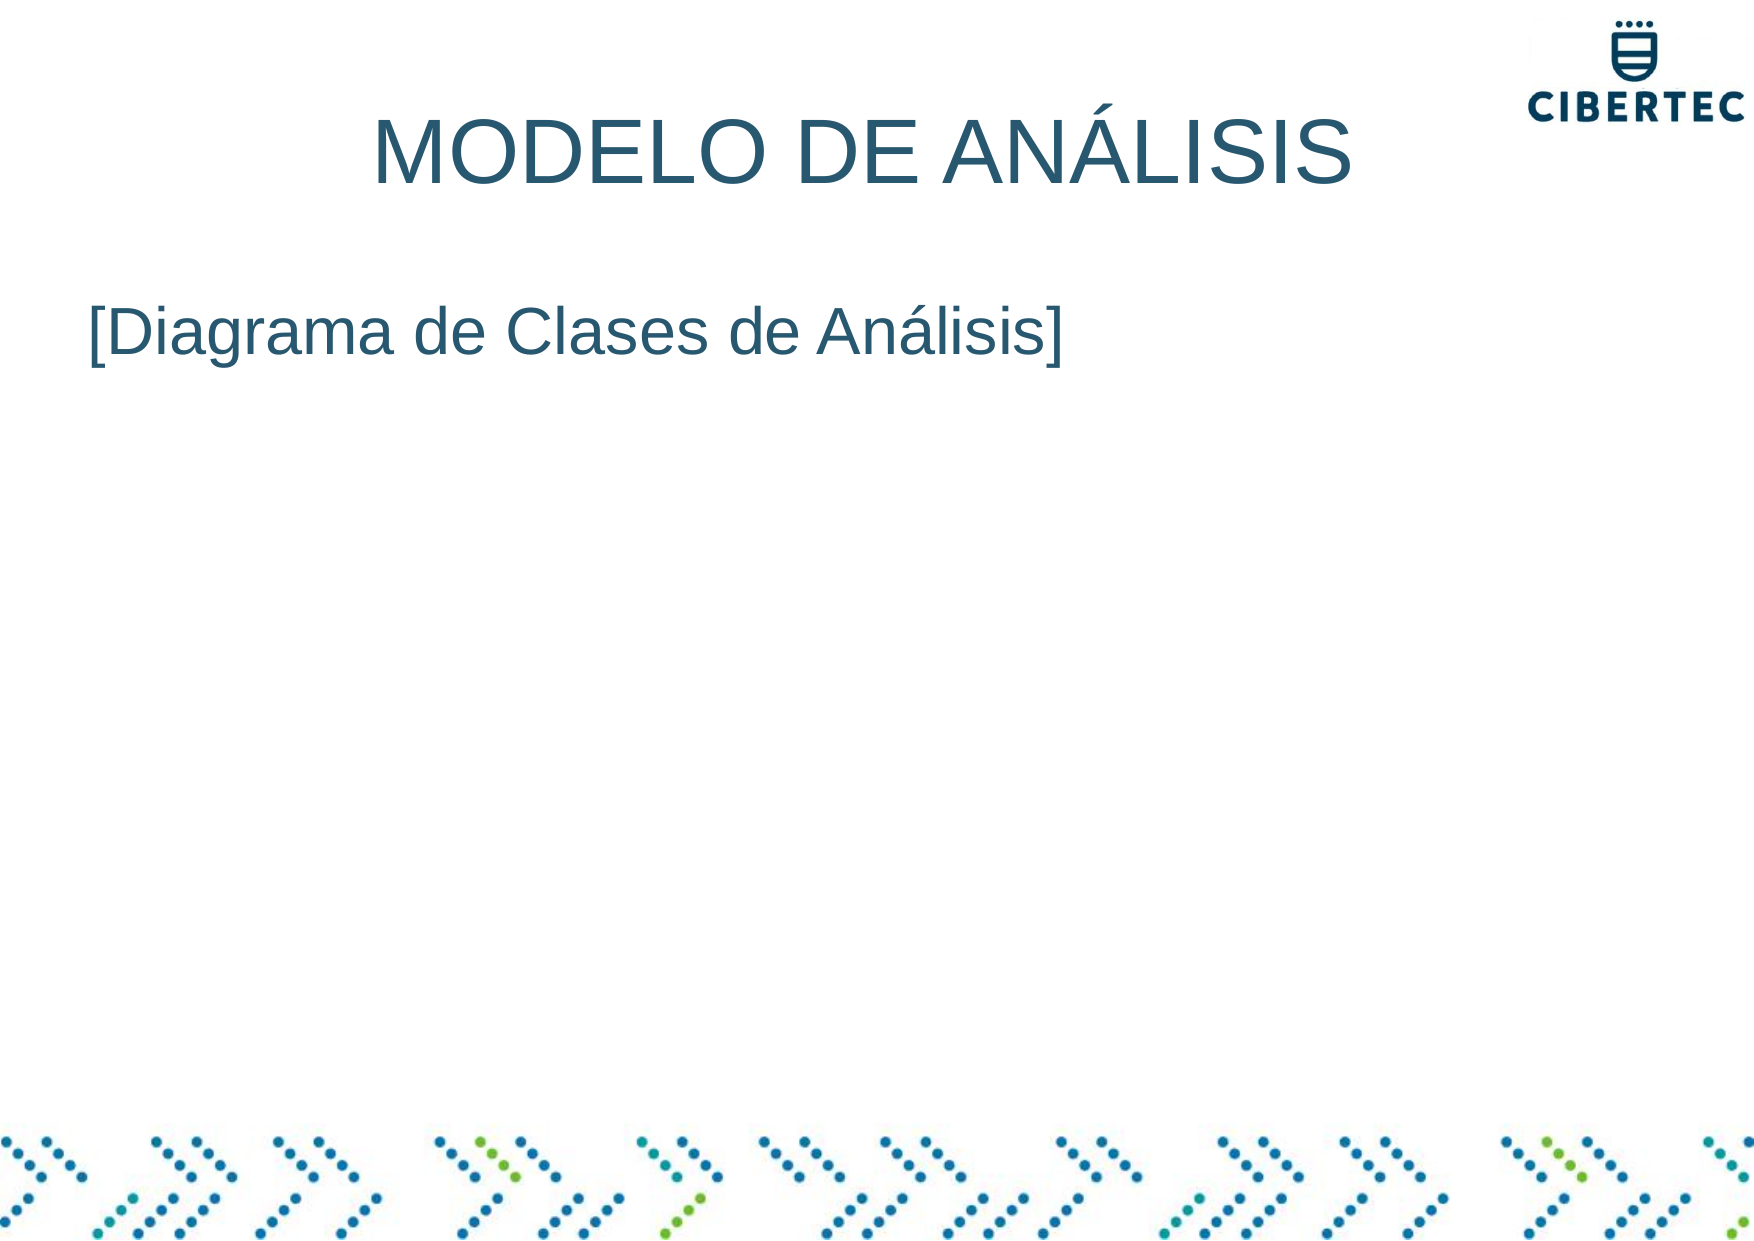

# MODELO DE ANÁLISIS
[Diagrama de Clases de Análisis]